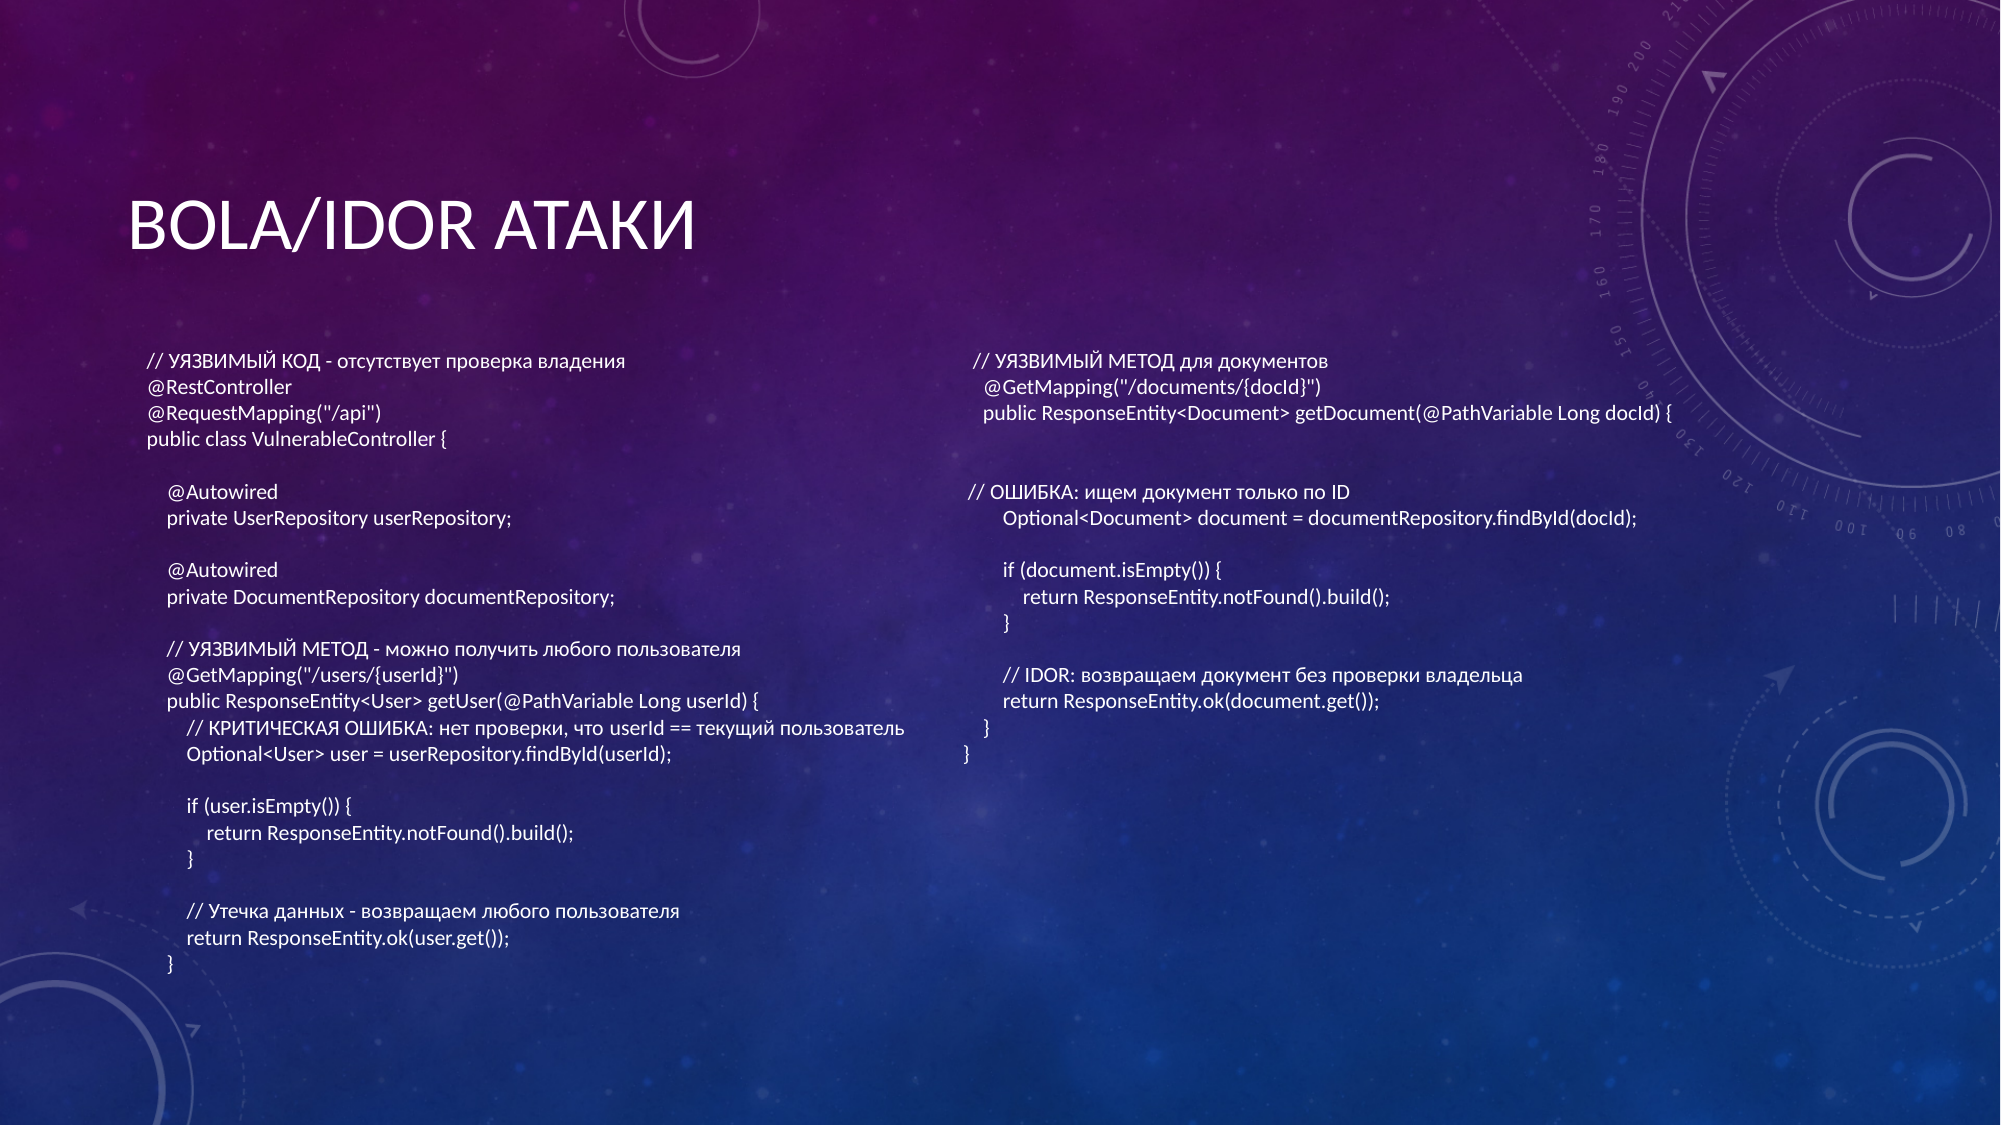

# BOLA/IDOR Атаки
// УЯЗВИМЫЙ КОД - отсутствует проверка владения
@RestController
@RequestMapping("/api")
public class VulnerableController {

    @Autowired
    private UserRepository userRepository;

    @Autowired
    private DocumentRepository documentRepository;

    // УЯЗВИМЫЙ МЕТОД - можно получить любого пользователя
    @GetMapping("/users/{userId}")
    public ResponseEntity<User> getUser(@PathVariable Long userId) {
        // КРИТИЧЕСКАЯ ОШИБКА: нет проверки, что userId == текущий пользователь
        Optional<User> user = userRepository.findById(userId);

        if (user.isEmpty()) {
            return ResponseEntity.notFound().build();
        }

        // Утечка данных - возвращаем любого пользователя
        return ResponseEntity.ok(user.get());
    }

  // УЯЗВИМЫЙ МЕТОД для документов
    @GetMapping("/documents/{docId}")
    public ResponseEntity<Document> getDocument(@PathVariable Long docId) {

 // ОШИБКА: ищем документ только по ID
        Optional<Document> document = documentRepository.findById(docId);

        if (document.isEmpty()) {
            return ResponseEntity.notFound().build();
        }

        // IDOR: возвращаем документ без проверки владельца
        return ResponseEntity.ok(document.get());
    }
}